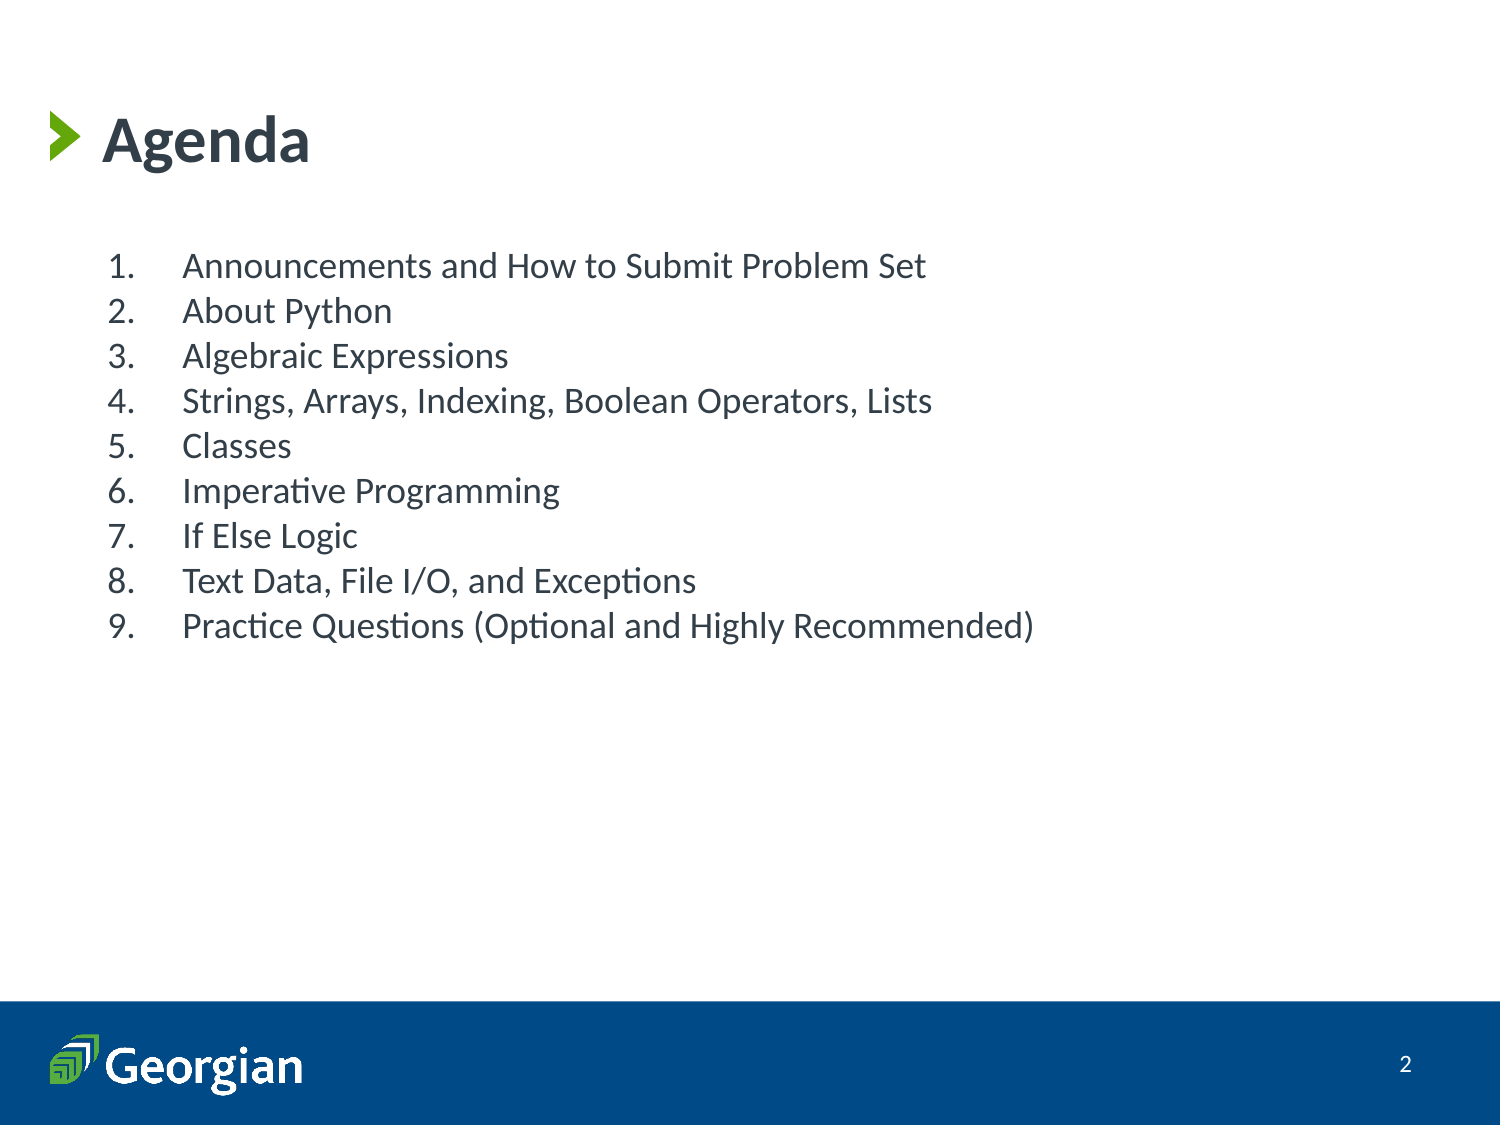

# Agenda
Announcements and How to Submit Problem Set
About Python
Algebraic Expressions
Strings, Arrays, Indexing, Boolean Operators, Lists
Classes
Imperative Programming
If Else Logic
Text Data, File I/O, and Exceptions
Practice Questions (Optional and Highly Recommended)